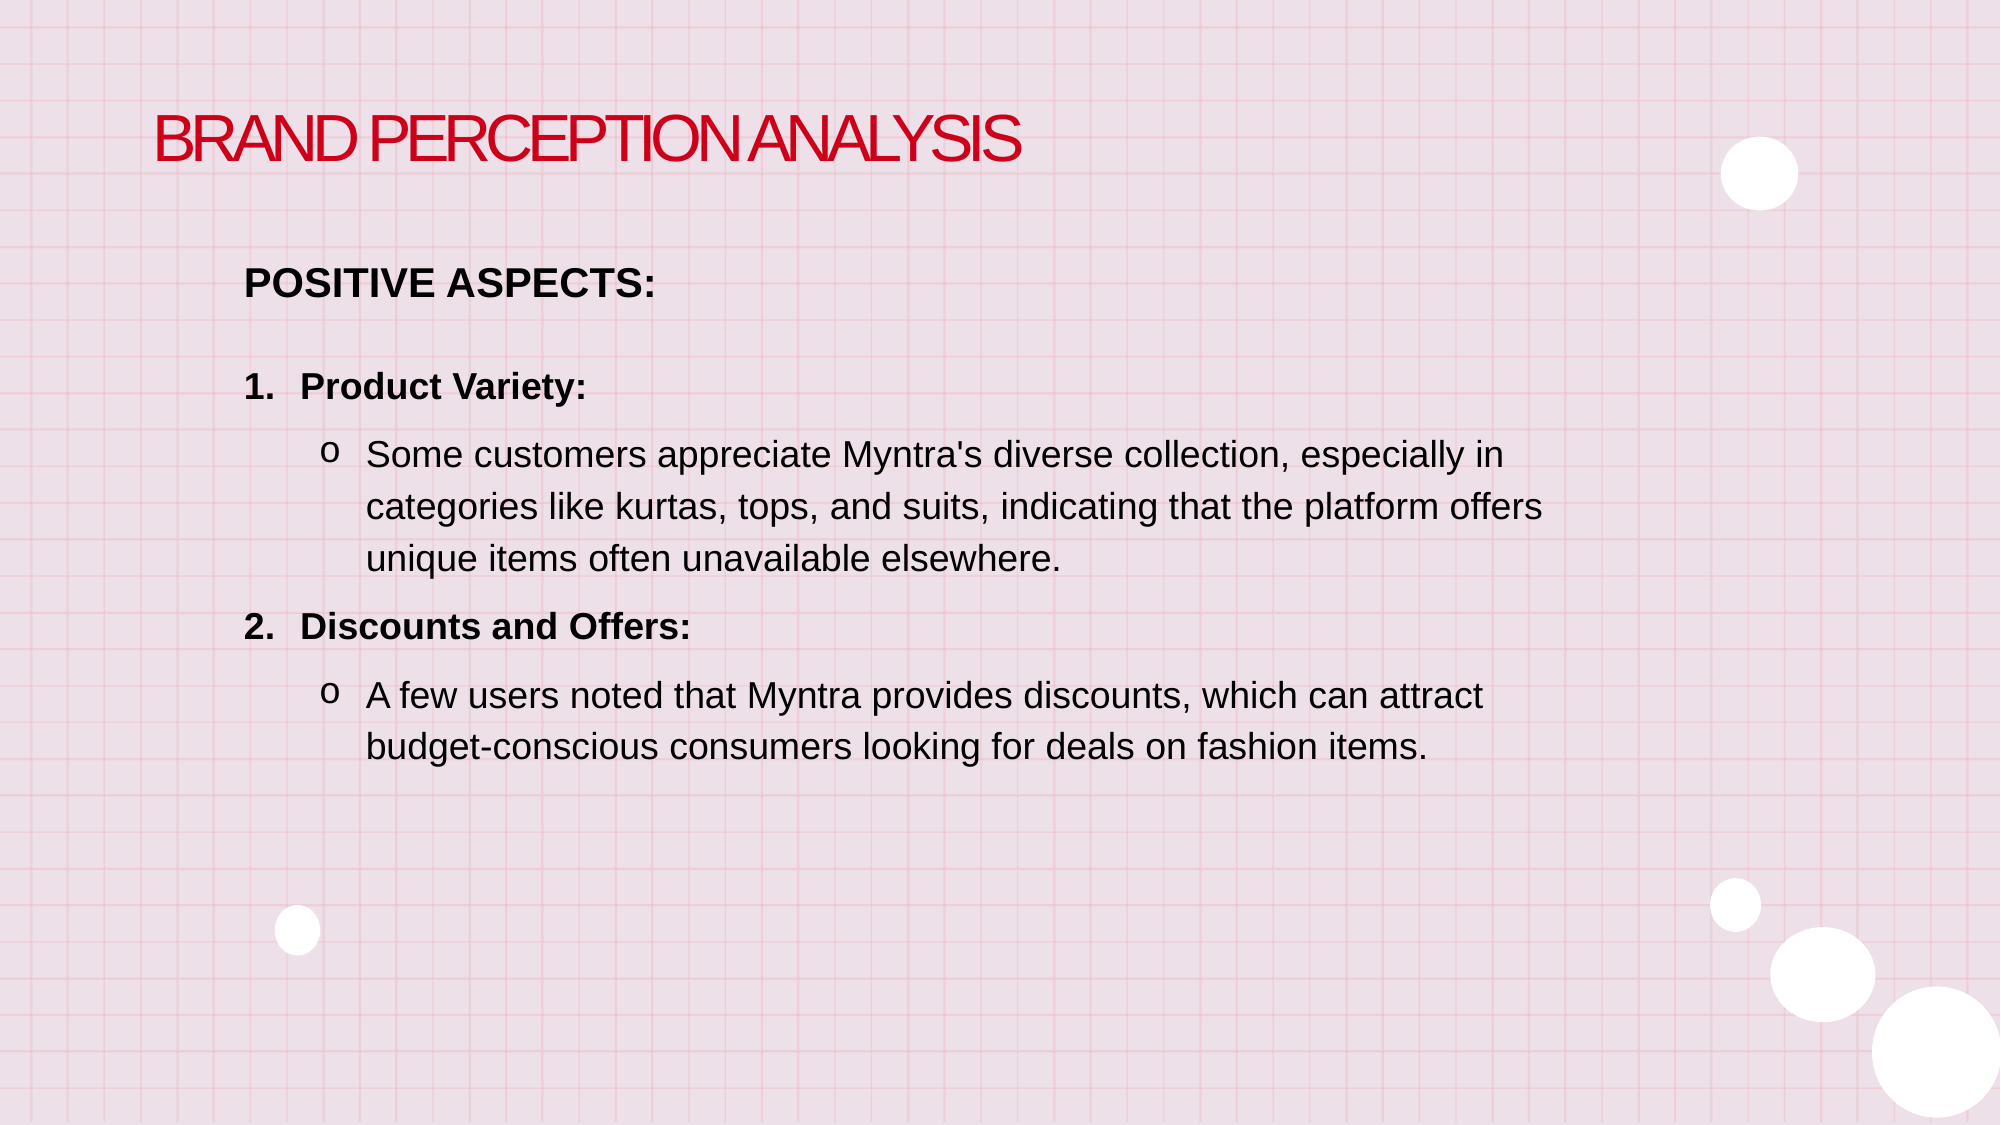

# Brand perception analysis

POSITIVE ASPECTS:

Product Variety:
Some customers appreciate Myntra's diverse collection, especially in categories like kurtas, tops, and suits, indicating that the platform offers unique items often unavailable elsewhere.
Discounts and Offers:
A few users noted that Myntra provides discounts, which can attract budget-conscious consumers looking for deals on fashion items.